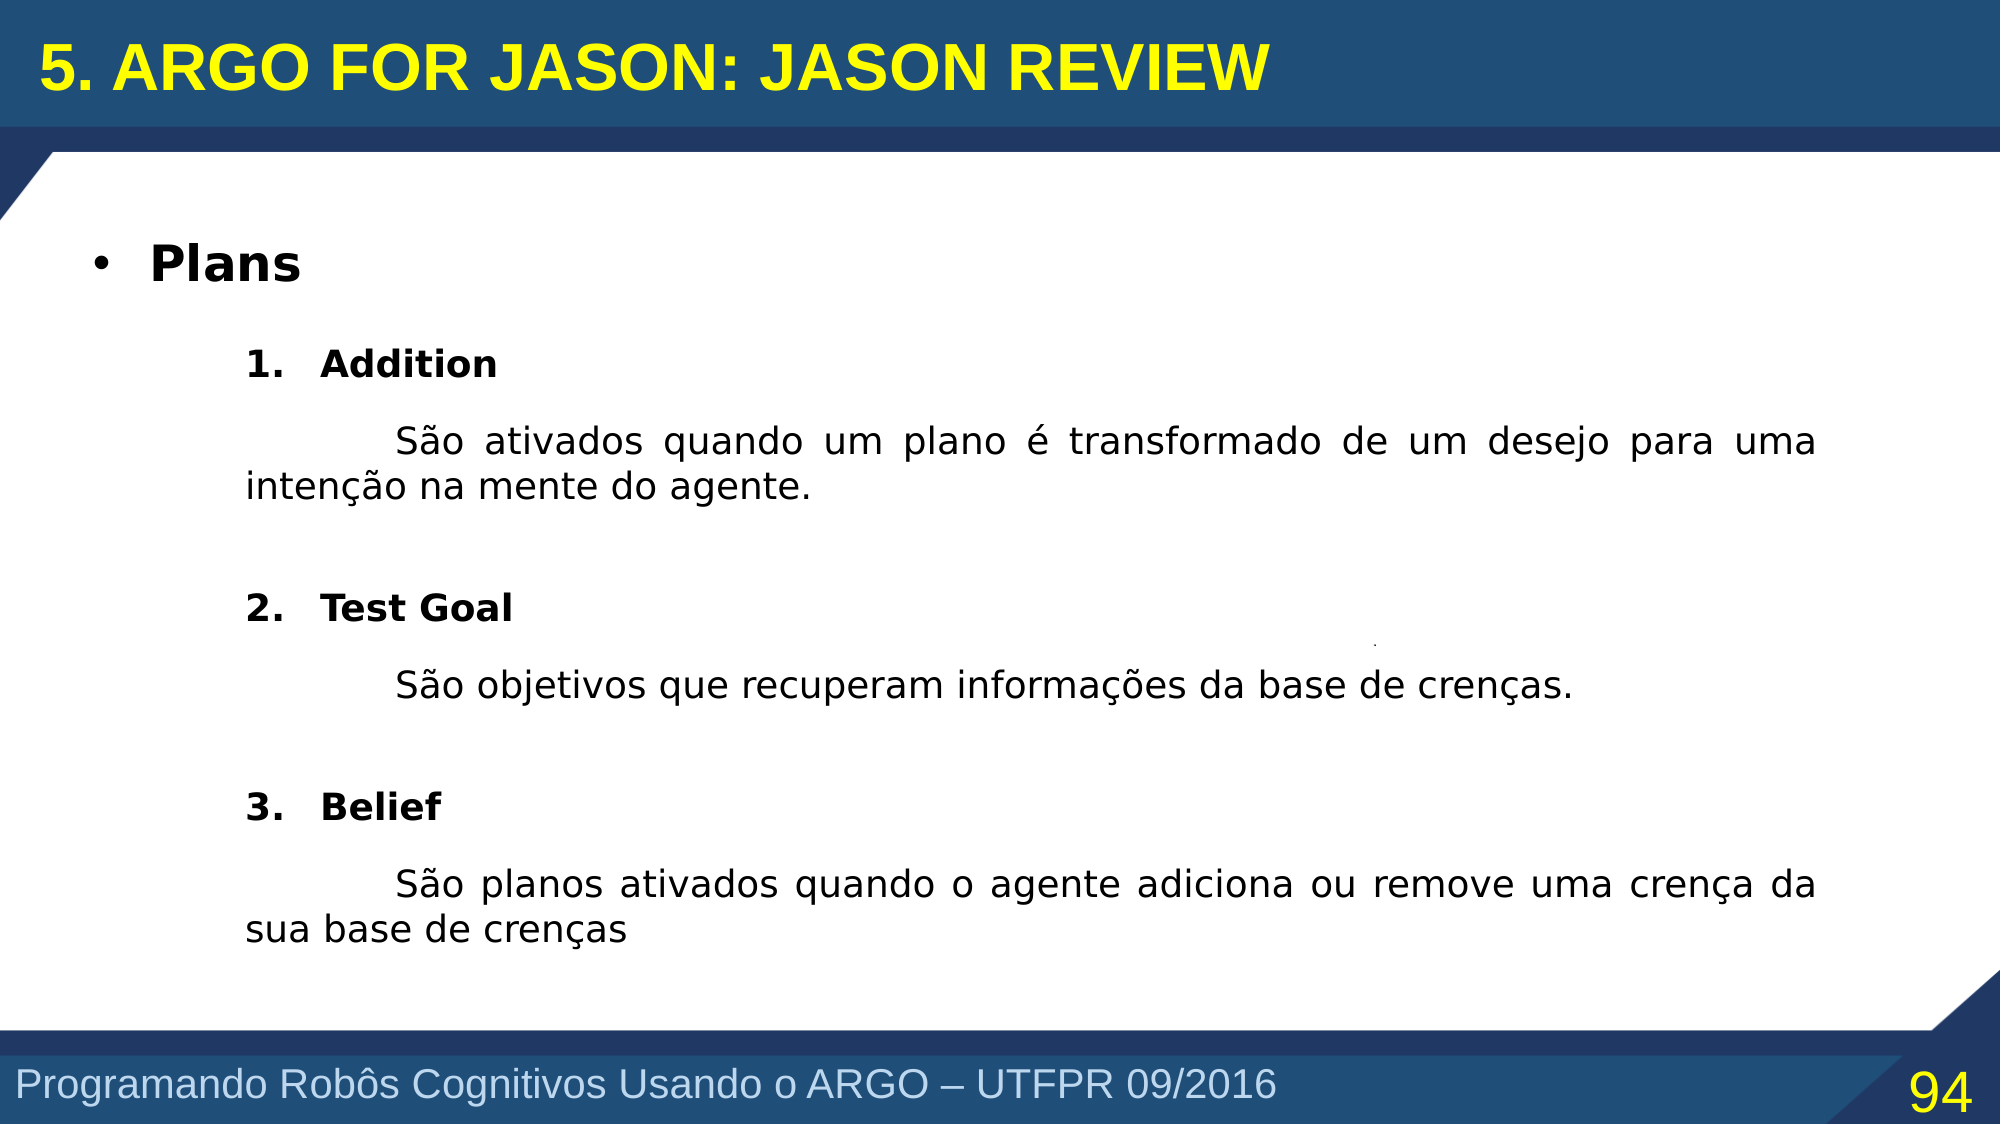

5. ARGO FOR JASON: JASON REVIEW
Plans
Addition
	São ativados quando um plano é transformado de um desejo para uma intenção na mente do agente.
Test Goal
	São objetivos que recuperam informações da base de crenças.
Belief
	São planos ativados quando o agente adiciona ou remove uma crença da sua base de crenças